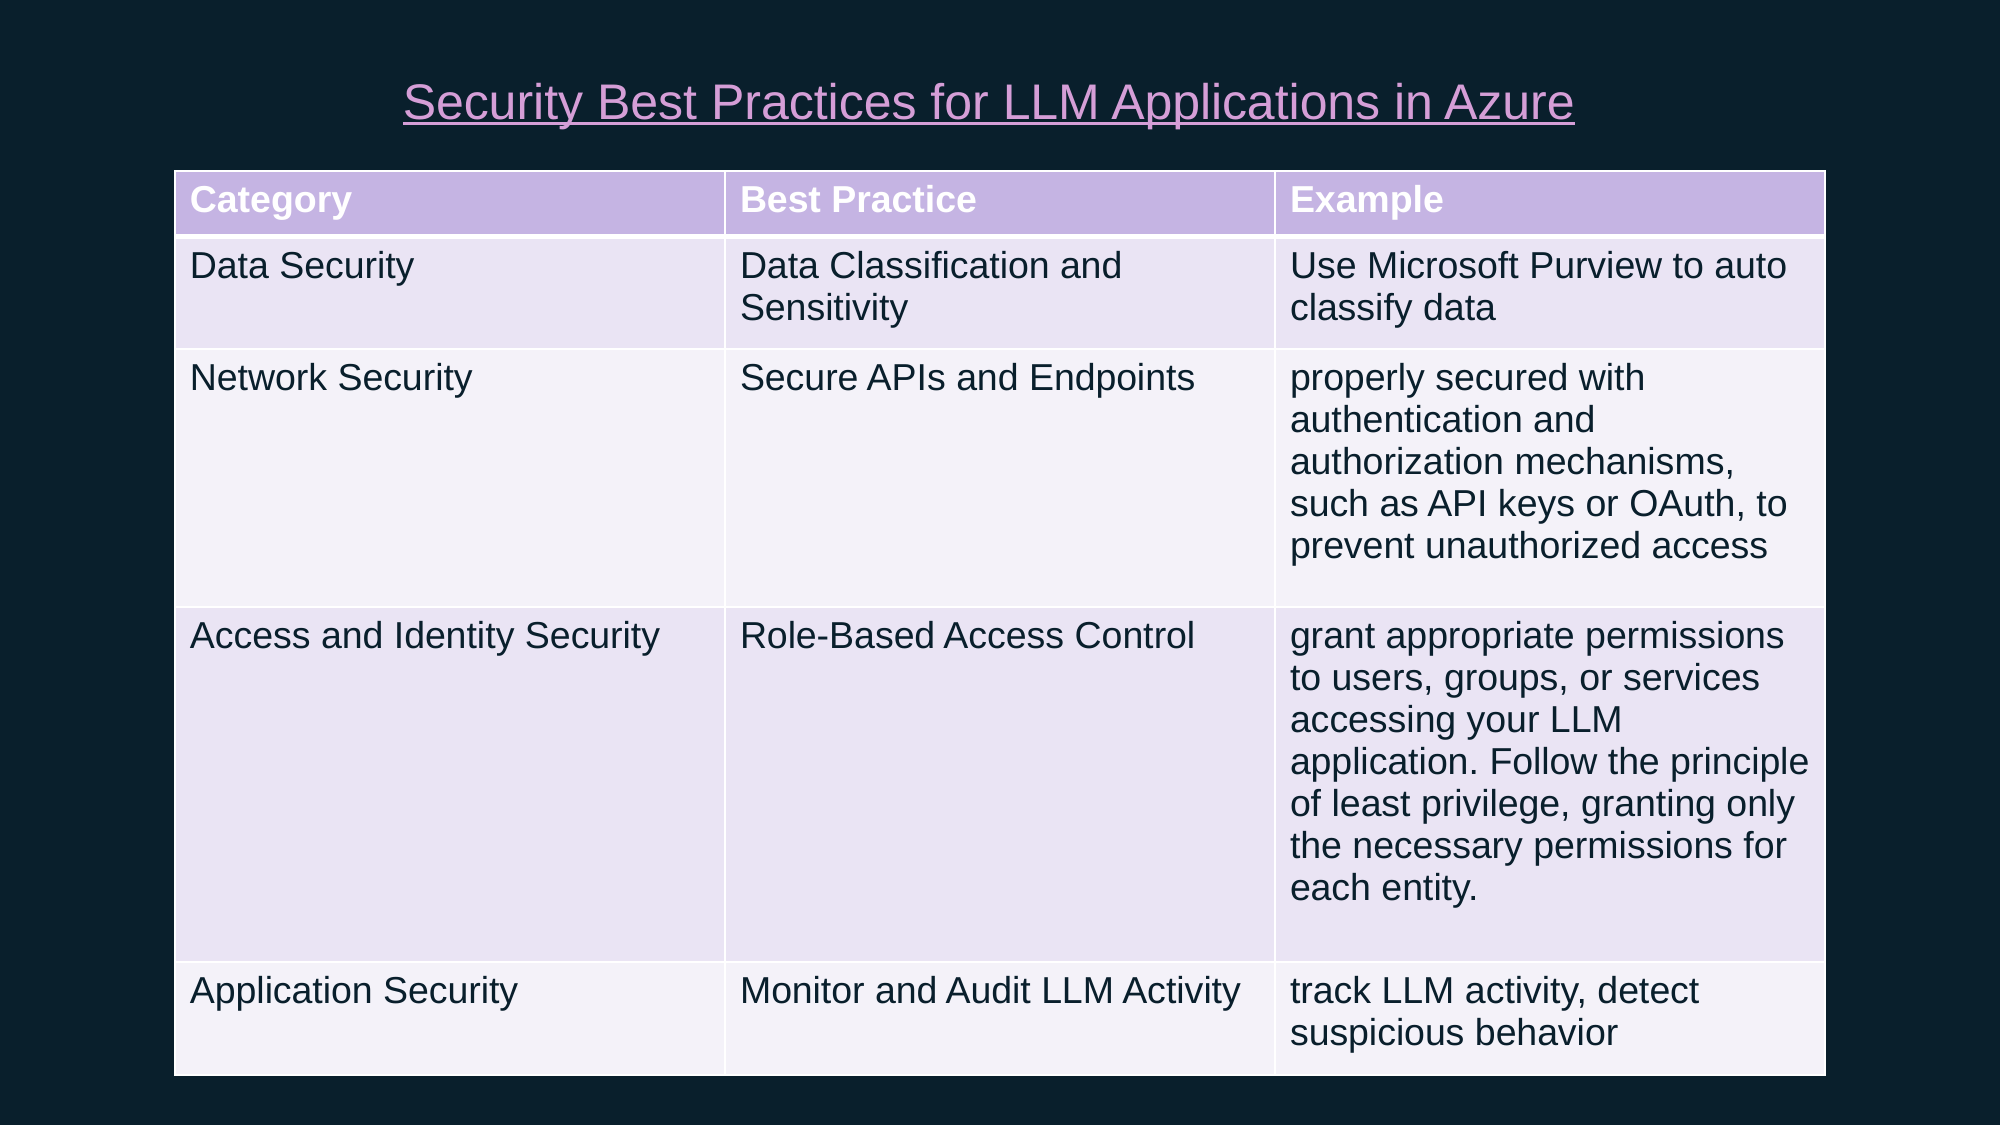

Security Best Practices for LLM Applications in Azure
| Category | Best Practice | Example |
| --- | --- | --- |
| Data Security | Data Classification and Sensitivity | Use Microsoft Purview to auto classify data |
| Network Security | Secure APIs and Endpoints | properly secured with authentication and authorization mechanisms, such as API keys or OAuth, to prevent unauthorized access |
| Access and Identity Security | Role-Based Access Control | grant appropriate permissions to users, groups, or services accessing your LLM application. Follow the principle of least privilege, granting only the necessary permissions for each entity. |
| Application Security | Monitor and Audit LLM Activity | track LLM activity, detect suspicious behavior |